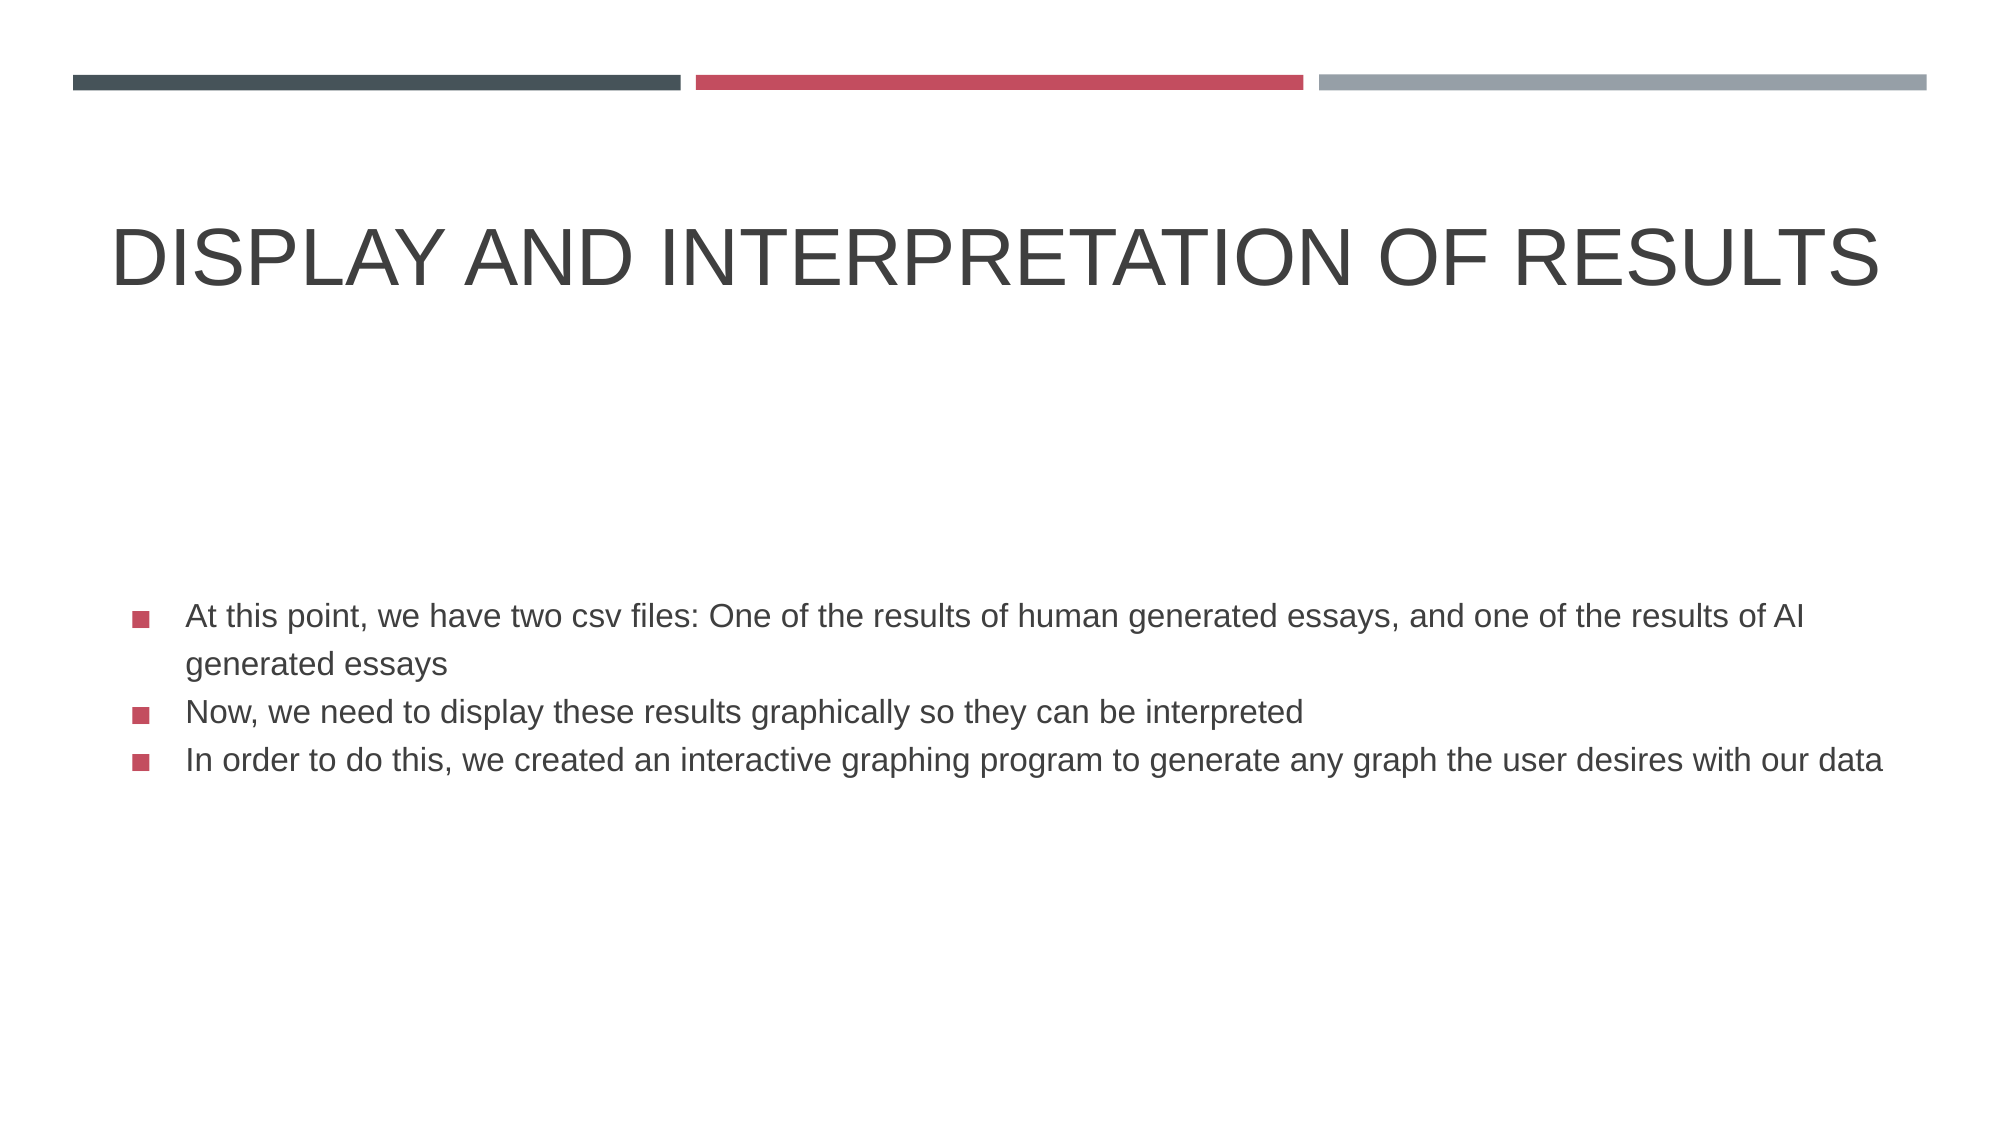

# DISPLAY AND INTERPRETATION OF RESULTS
At this point, we have two csv files: One of the results of human generated essays, and one of the results of AI generated essays
Now, we need to display these results graphically so they can be interpreted
In order to do this, we created an interactive graphing program to generate any graph the user desires with our data